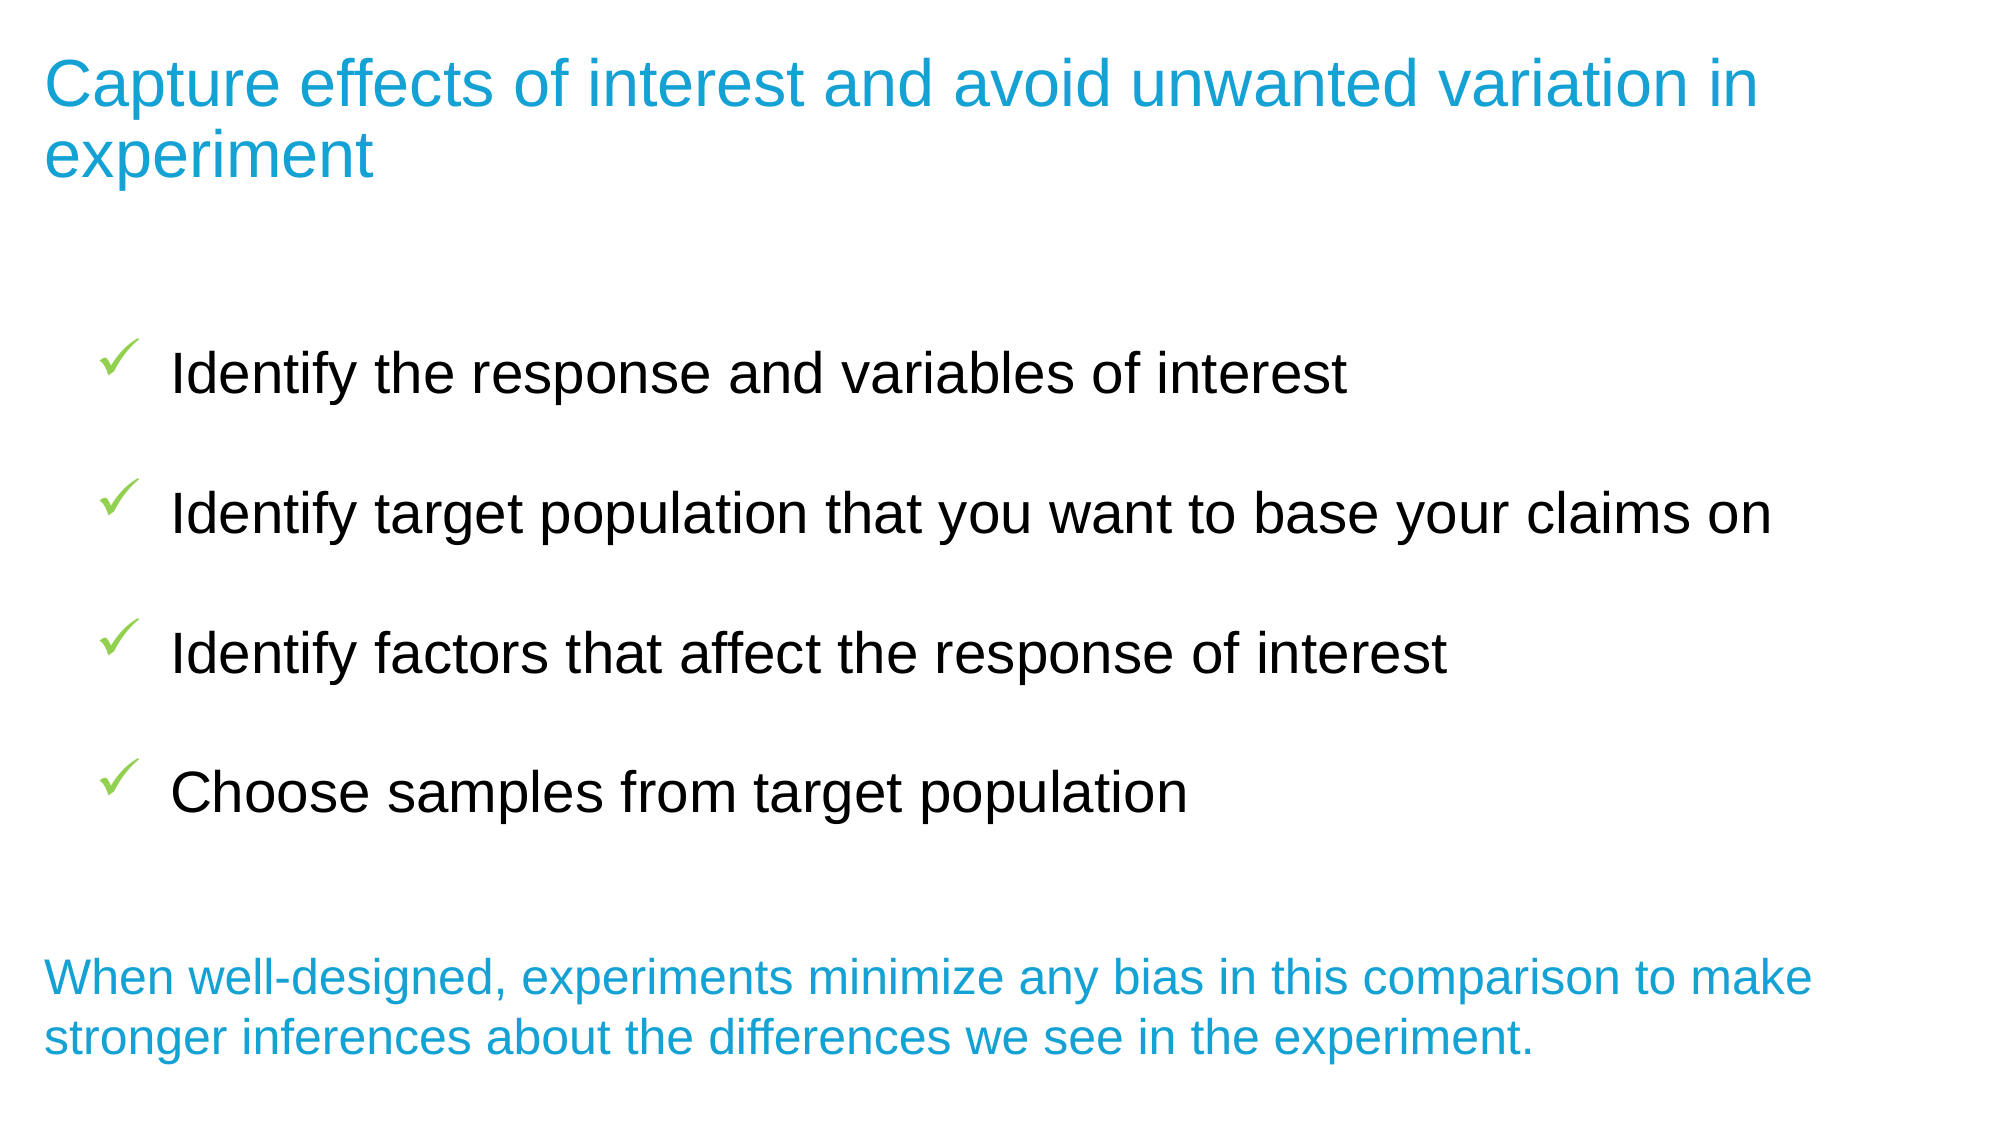

Capture effects of interest and avoid unwanted variation in experiment
Identify the response and variables of interest
Identify target population that you want to base your claims on
Identify factors that affect the response of interest
Choose samples from target population
When well-designed, experiments minimize any bias in this comparison to make stronger inferences about the differences we see in the experiment.